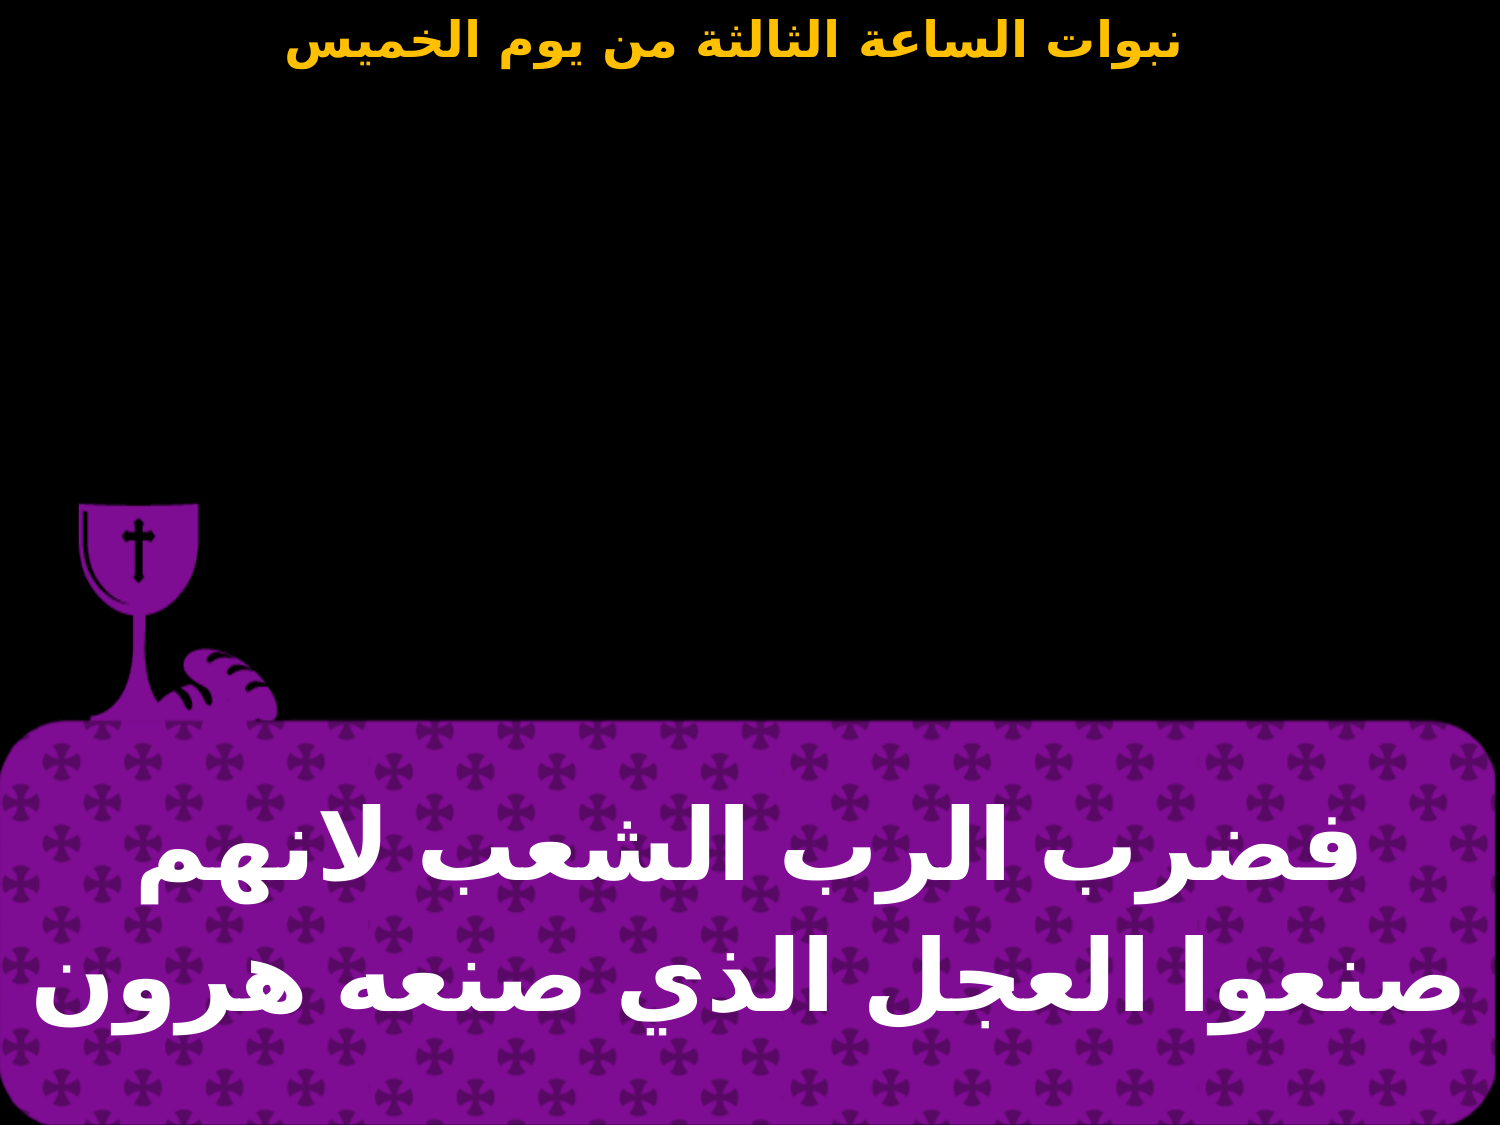

| فضرب الرب الشعب لانهم صنعوا العجل الذي صنعه هرون |
| --- |